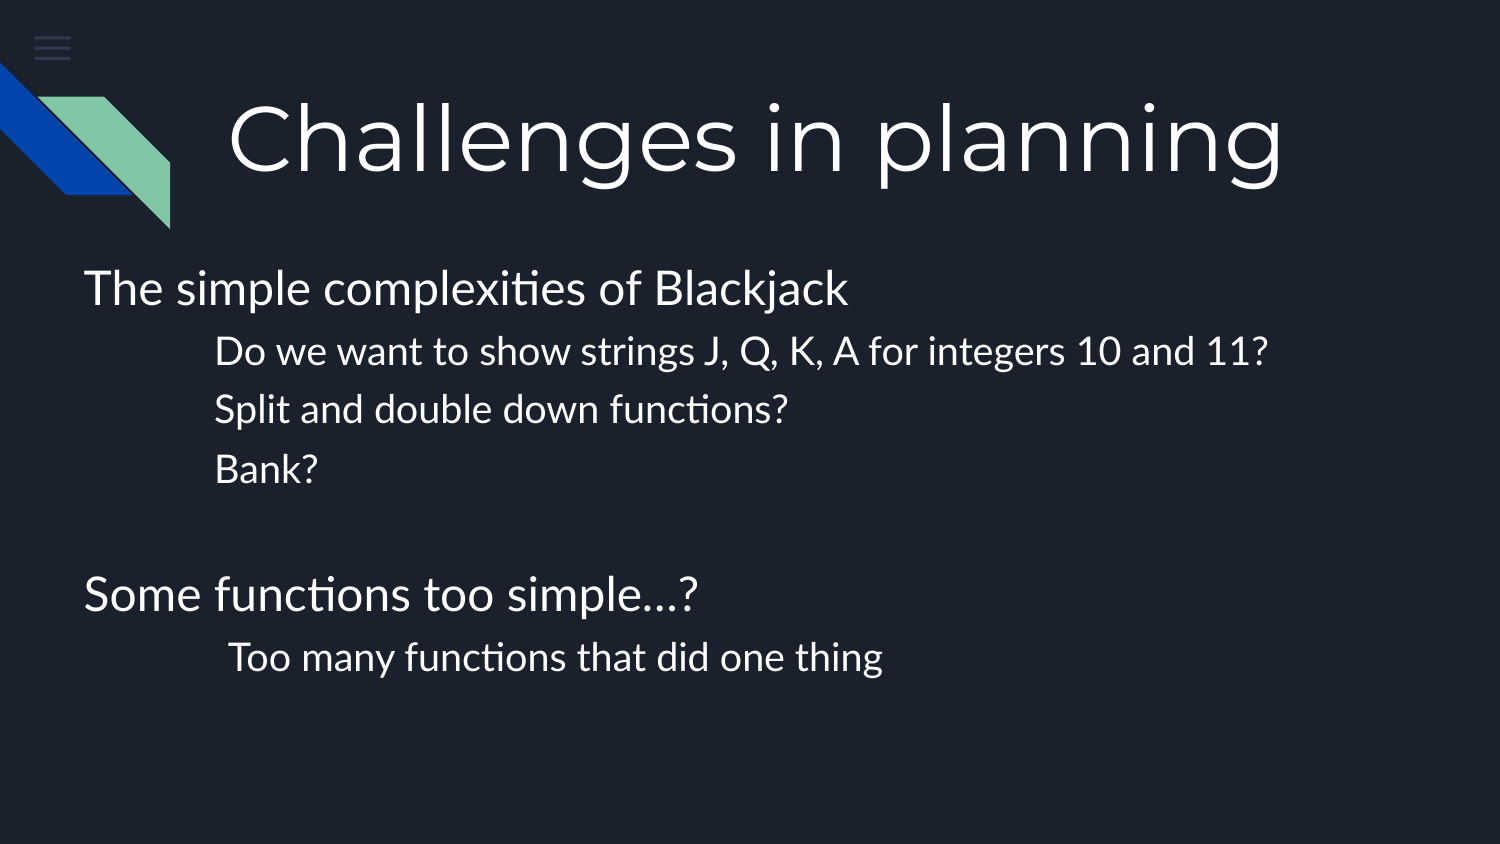

# Challenges in planning
The simple complexities of Blackjack

Do we want to show strings J, Q, K, A for integers 10 and 11?

Split and double down functions?
Bank?

Some functions too simple…?

Too many functions that did one thing